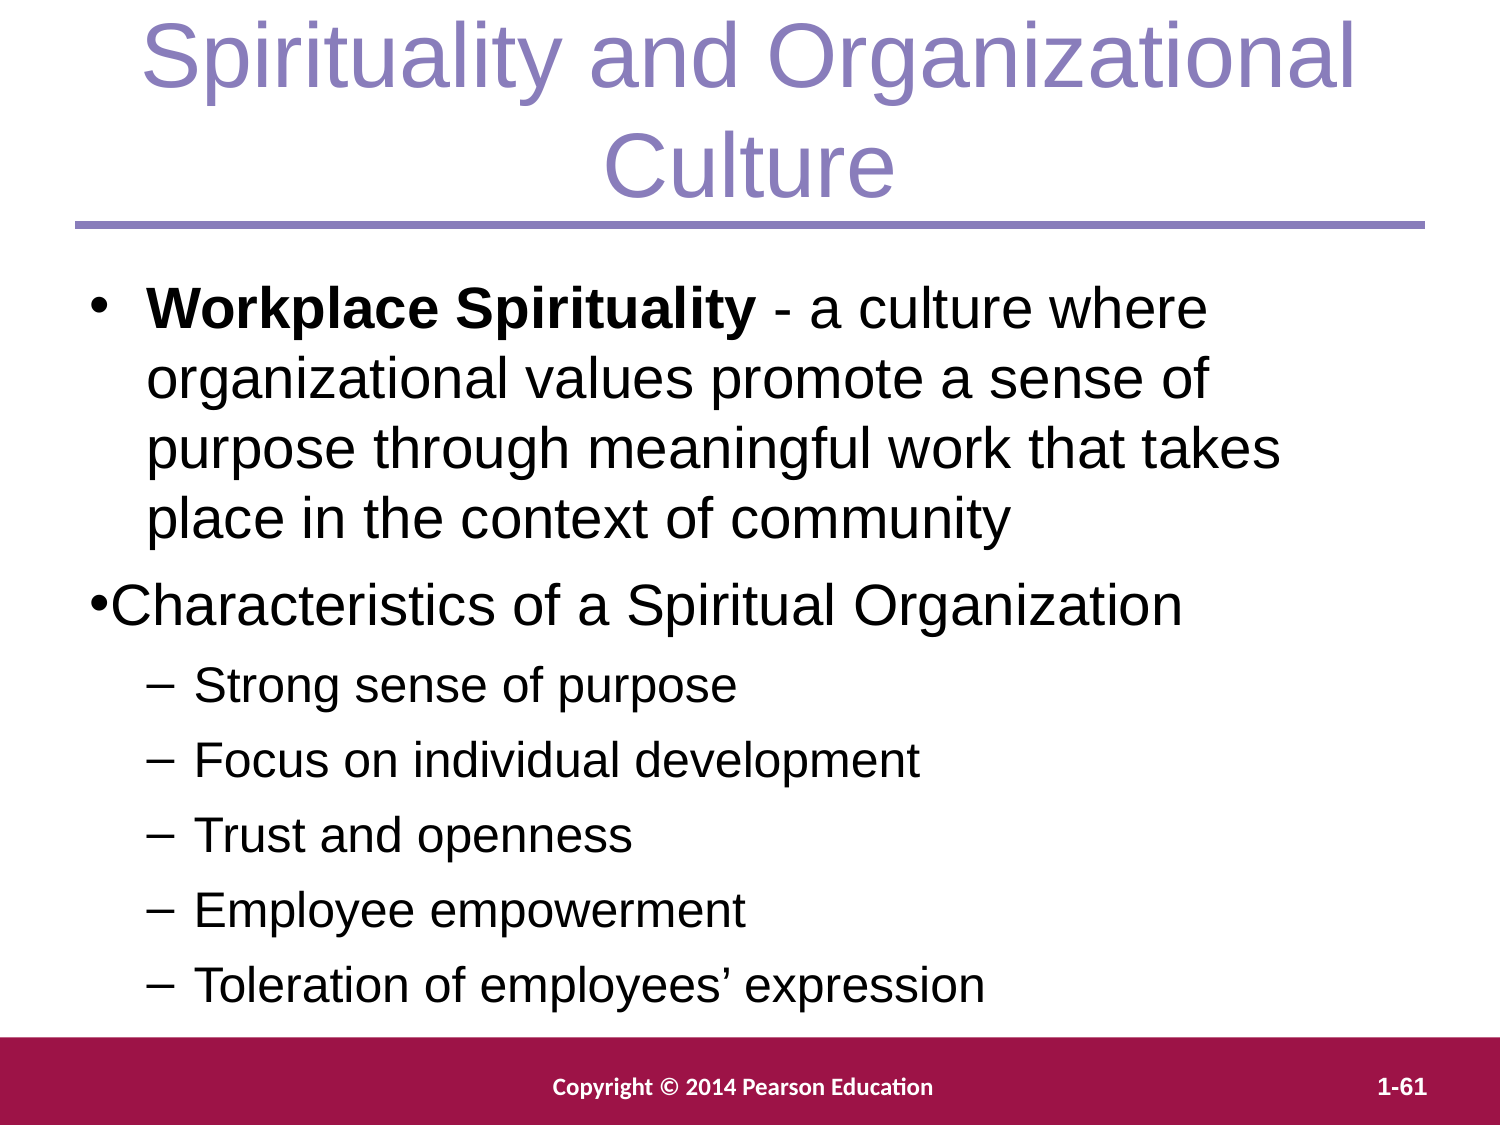

Spirituality and Organizational Culture
Workplace Spirituality - a culture where organizational values promote a sense of purpose through meaningful work that takes place in the context of community
Characteristics of a Spiritual Organization
Strong sense of purpose
Focus on individual development
Trust and openness
Employee empowerment
Toleration of employees’ expression